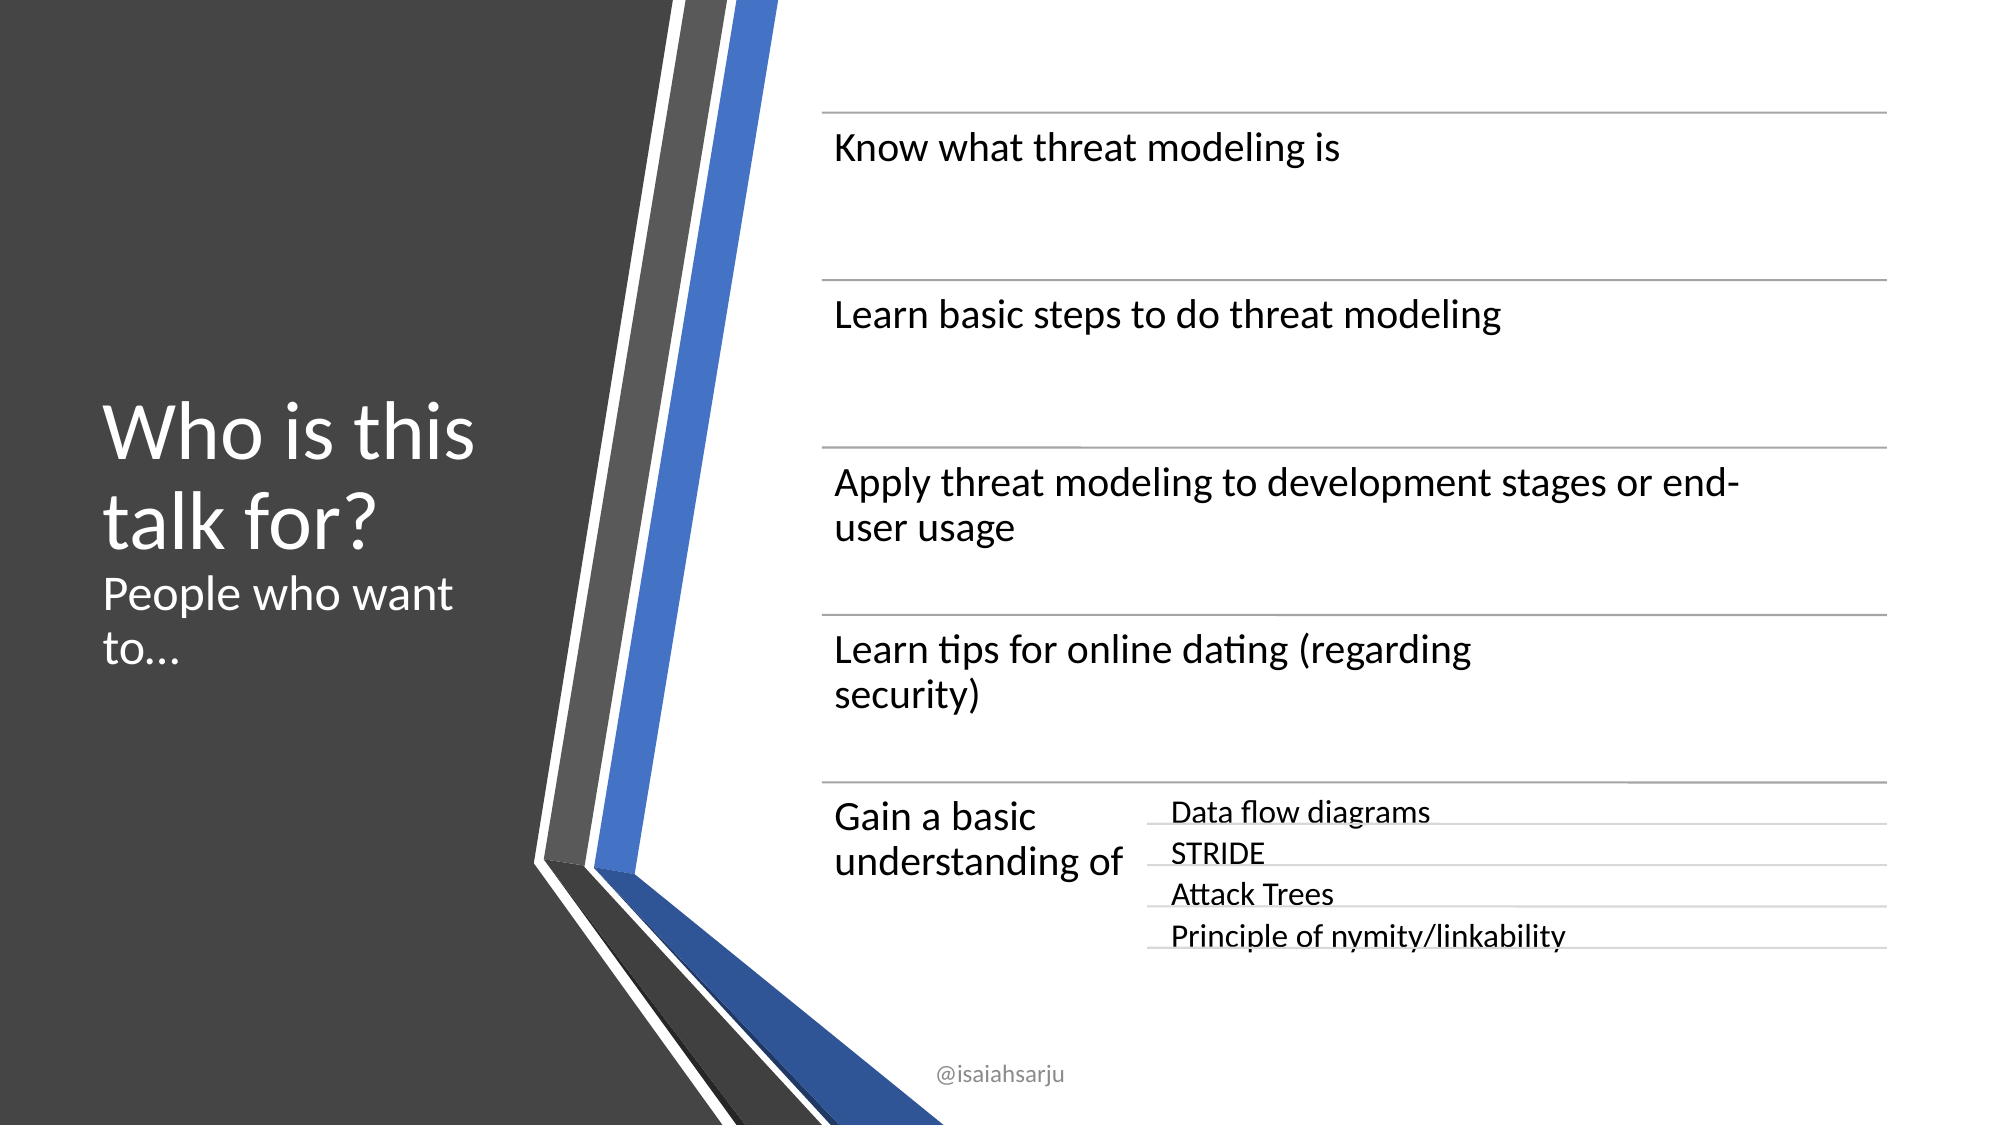

# Who is this talk for? People who want to…
Know what threat modeling is
Learn basic steps to do threat modeling
Apply threat modeling to development stages or end-user usage
Learn tips for online dating (regarding security)
Gain a basic understanding of
Data flow diagrams
STRIDE
Attack Trees
Principle of nymity/linkability
@isaiahsarju